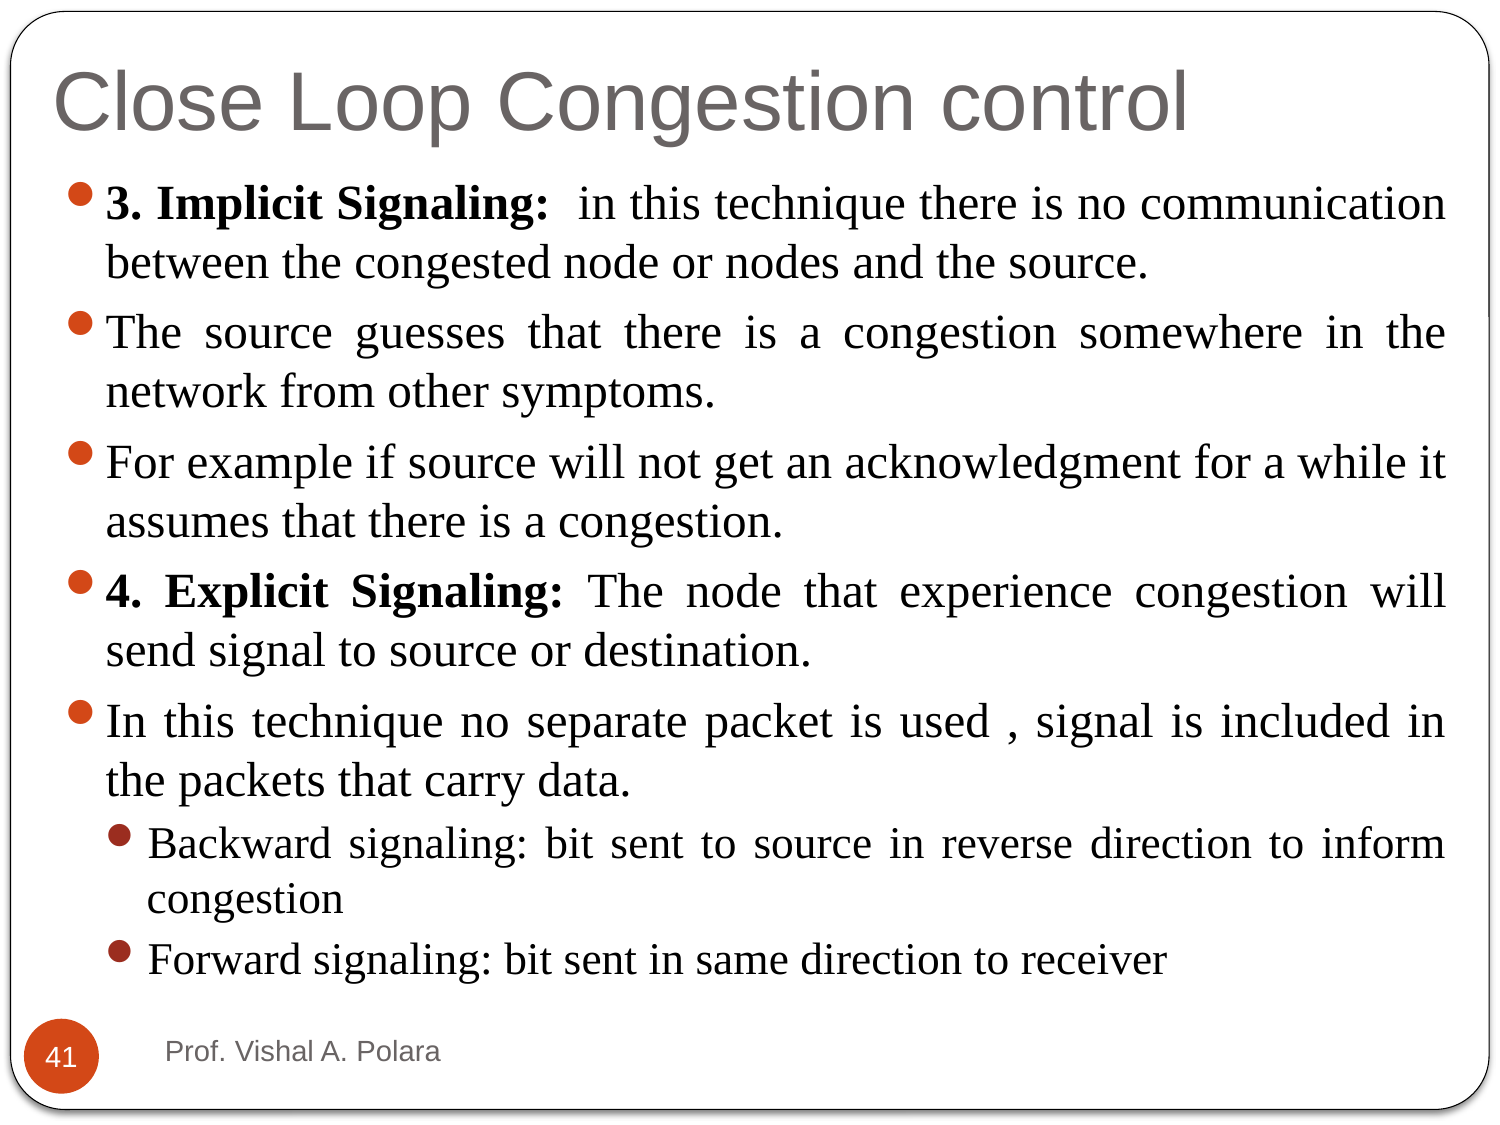

# Close Loop Congestion control
3. Implicit Signaling:  in this technique there is no communication between the congested node or nodes and the source.
The source guesses that there is a congestion somewhere in the network from other symptoms.
For example if source will not get an acknowledgment for a while it assumes that there is a congestion.
4. Explicit Signaling: The node that experience congestion will send signal to source or destination.
In this technique no separate packet is used , signal is included in the packets that carry data.
Backward signaling: bit sent to source in reverse direction to inform congestion
Forward signaling: bit sent in same direction to receiver

Prof. Vishal A. Polara
41